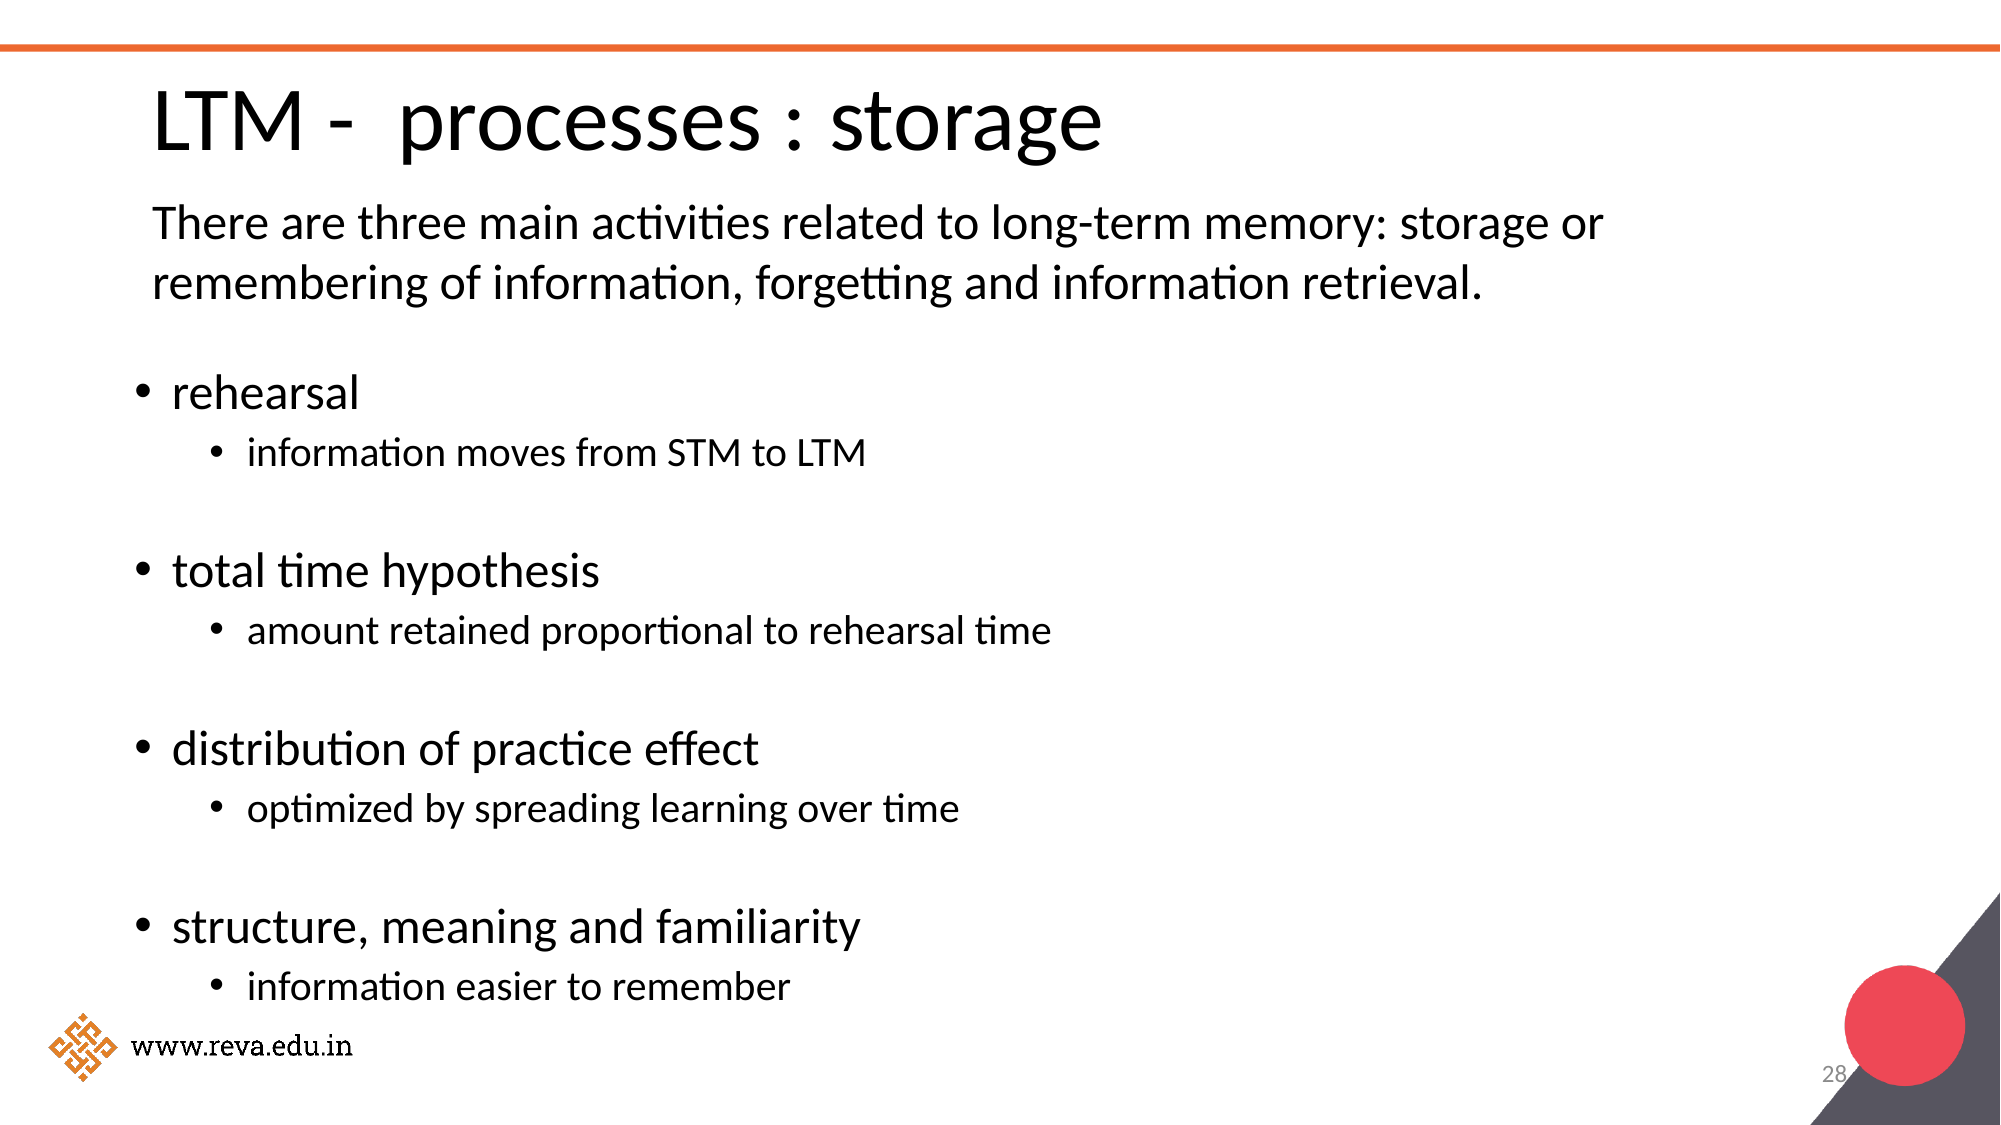

# LTM -  processes : storage
There are three main activities related to long-term memory: storage or remembering of information, forgetting and information retrieval.
rehearsal
information moves from STM to LTM

total time hypothesis
amount retained proportional to rehearsal time

distribution of practice effect
optimized by spreading learning over time

structure, meaning and familiarity
information easier to remember
28